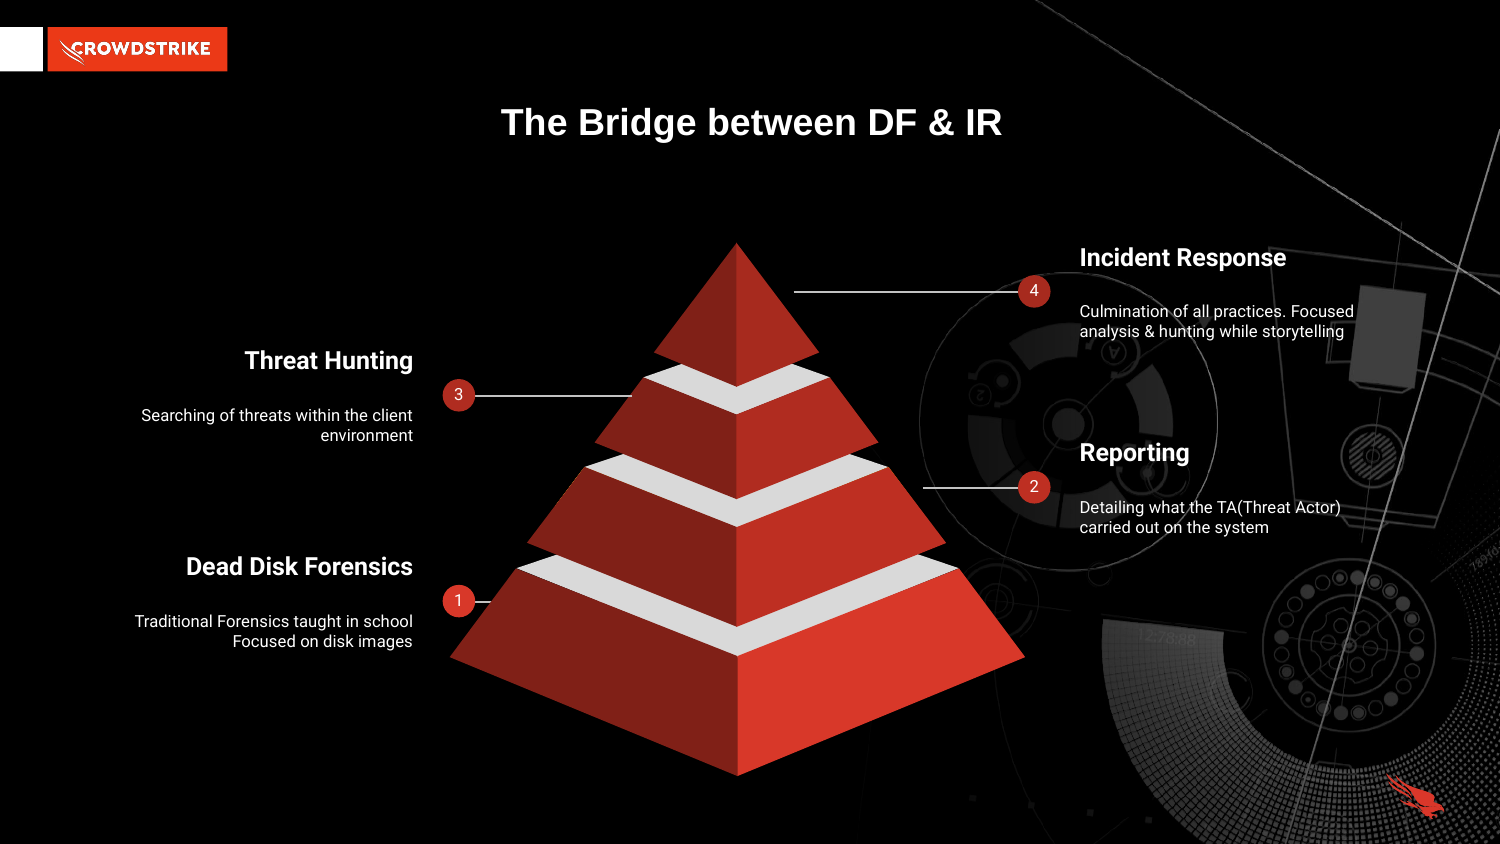

# The Bridge between DF & IR
Incident Response

Culmination of all practices. Focused analysis & hunting while storytelling
4

Threat Hunting

Searching of threats within the client environment
3

Reporting

Detailing what the TA(Threat Actor) carried out on the system
2

Dead Disk Forensics

Traditional Forensics taught in school Focused on disk images
1